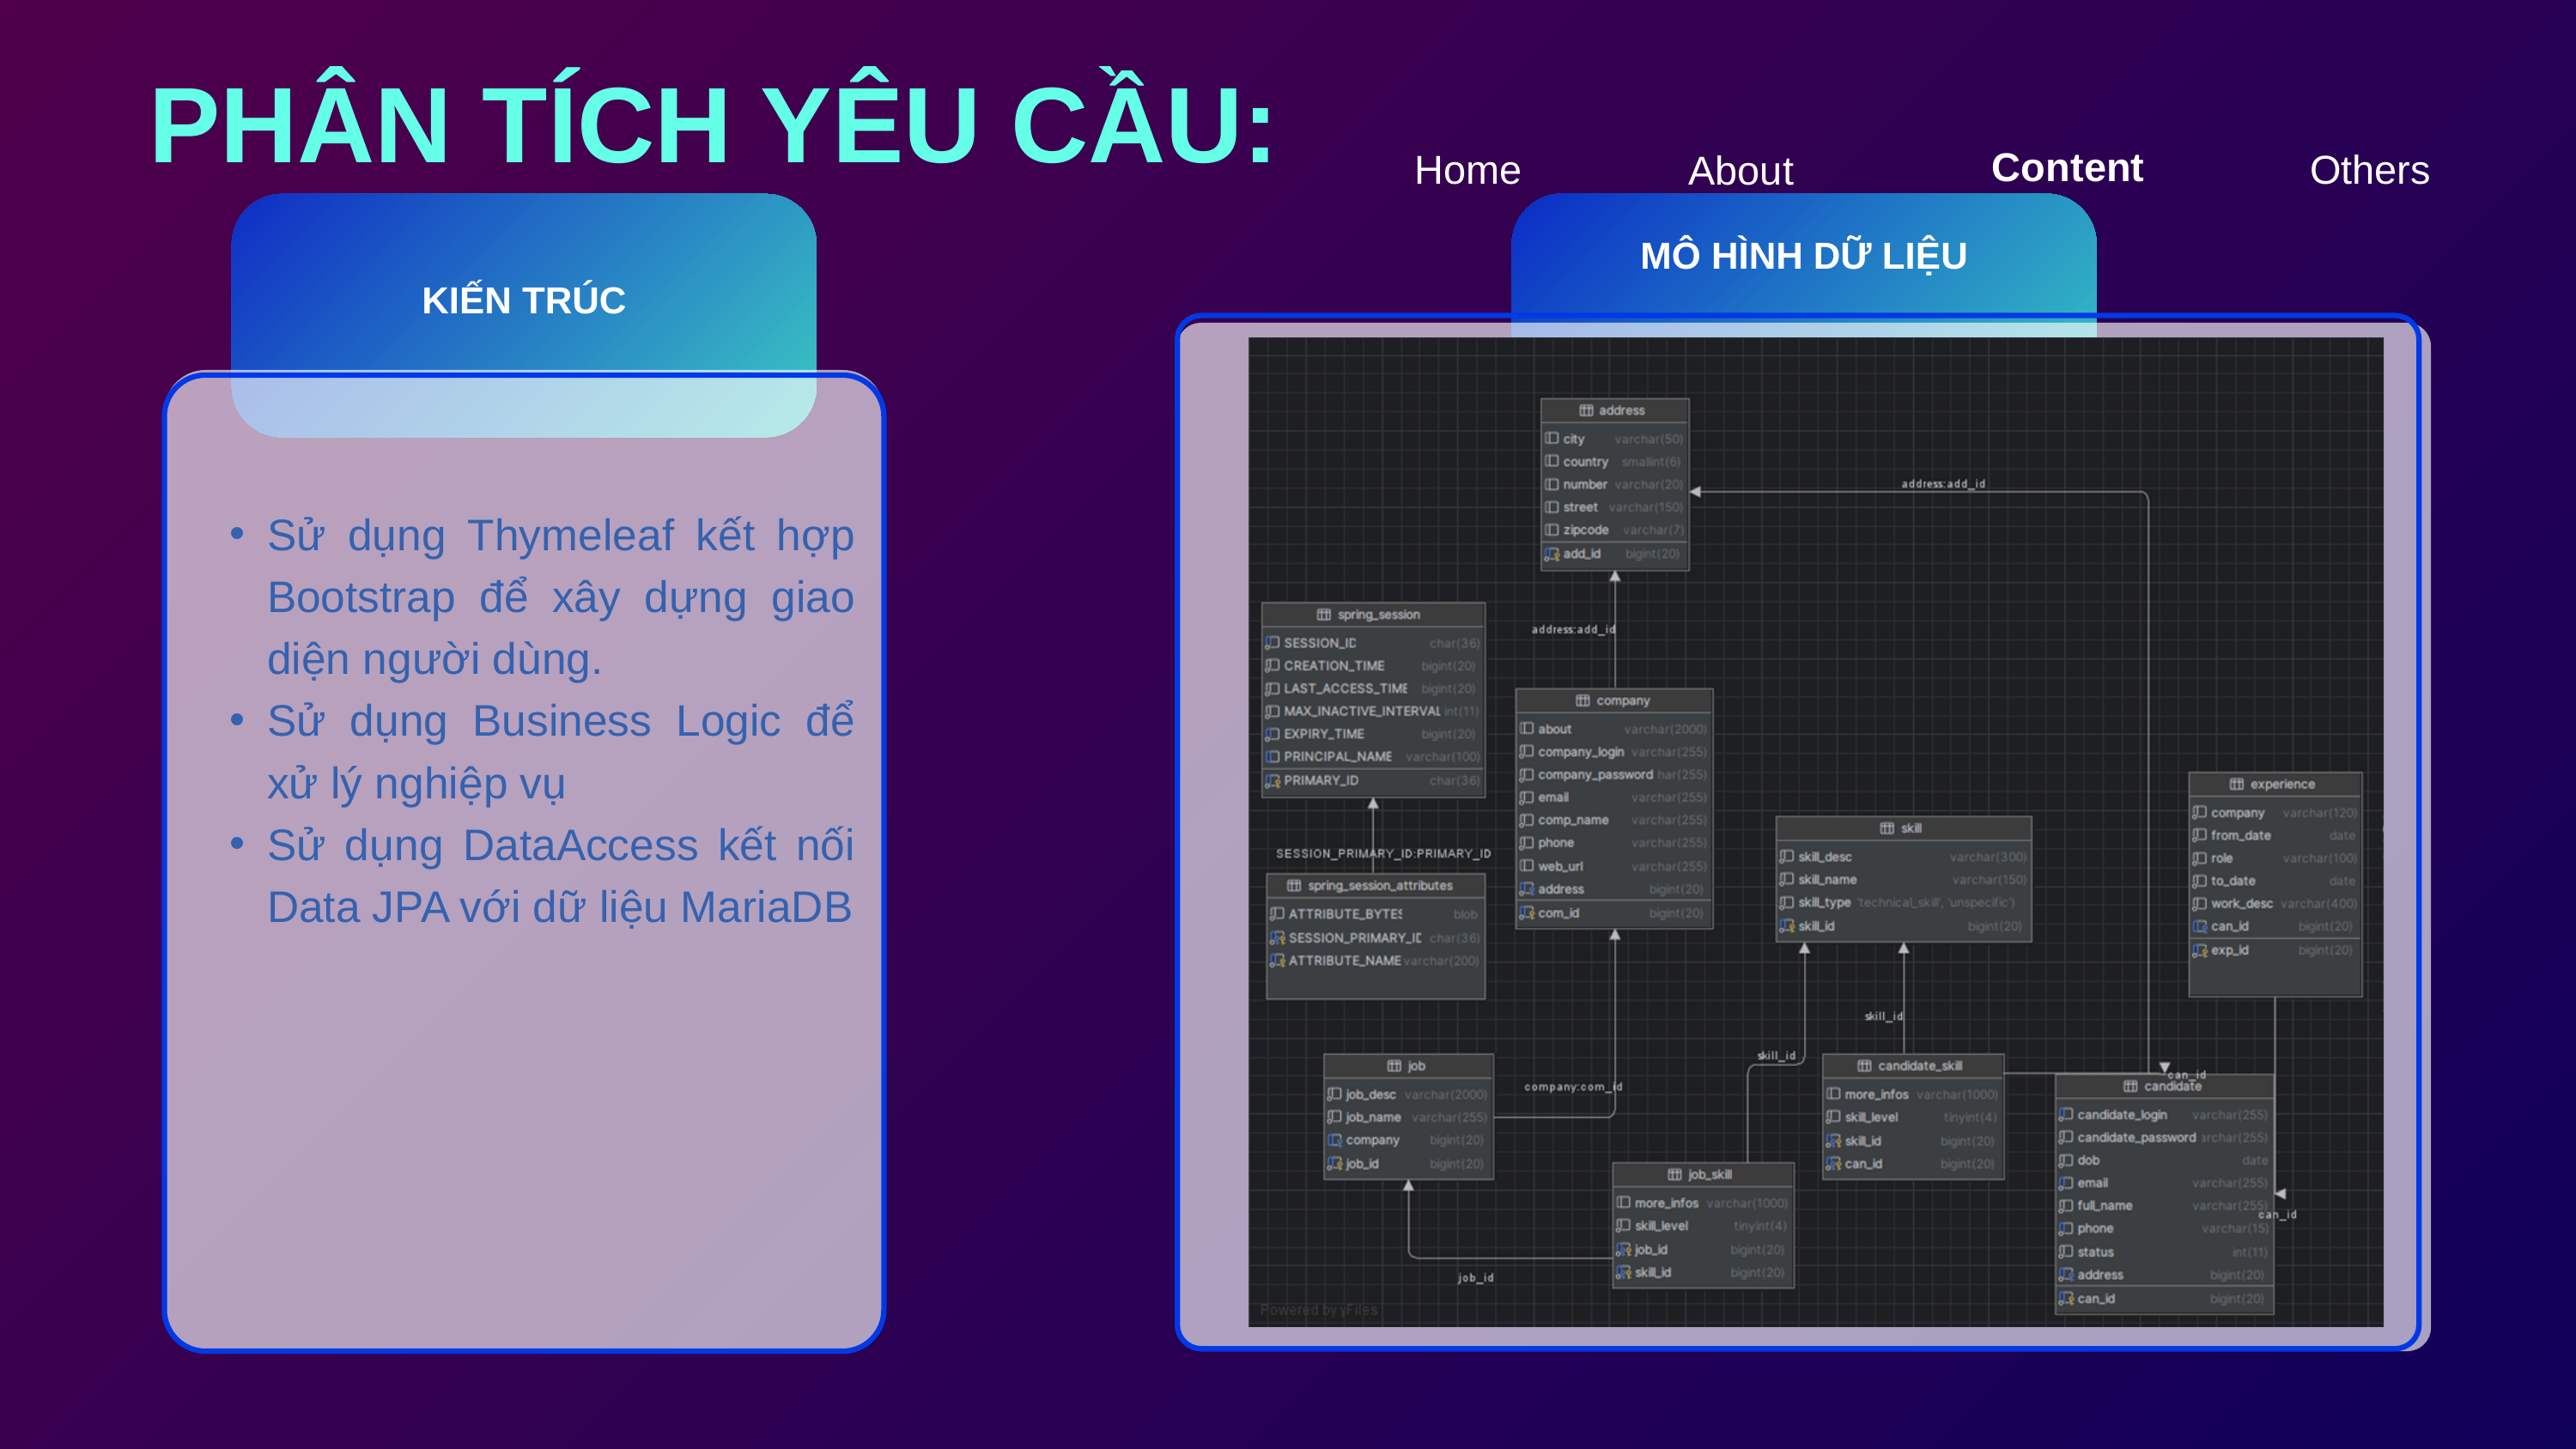

PHÂN TÍCH YÊU CẦU:
Content
Home
Others
About

MÔ HÌNH DỮ LIỆU
KIẾN TRÚC

Sử dụng Thymeleaf kết hợp Bootstrap để xây dựng giao diện người dùng.
Sử dụng Business Logic để xử lý nghiệp vụ
Sử dụng DataAccess kết nối Data JPA với dữ liệu MariaDB